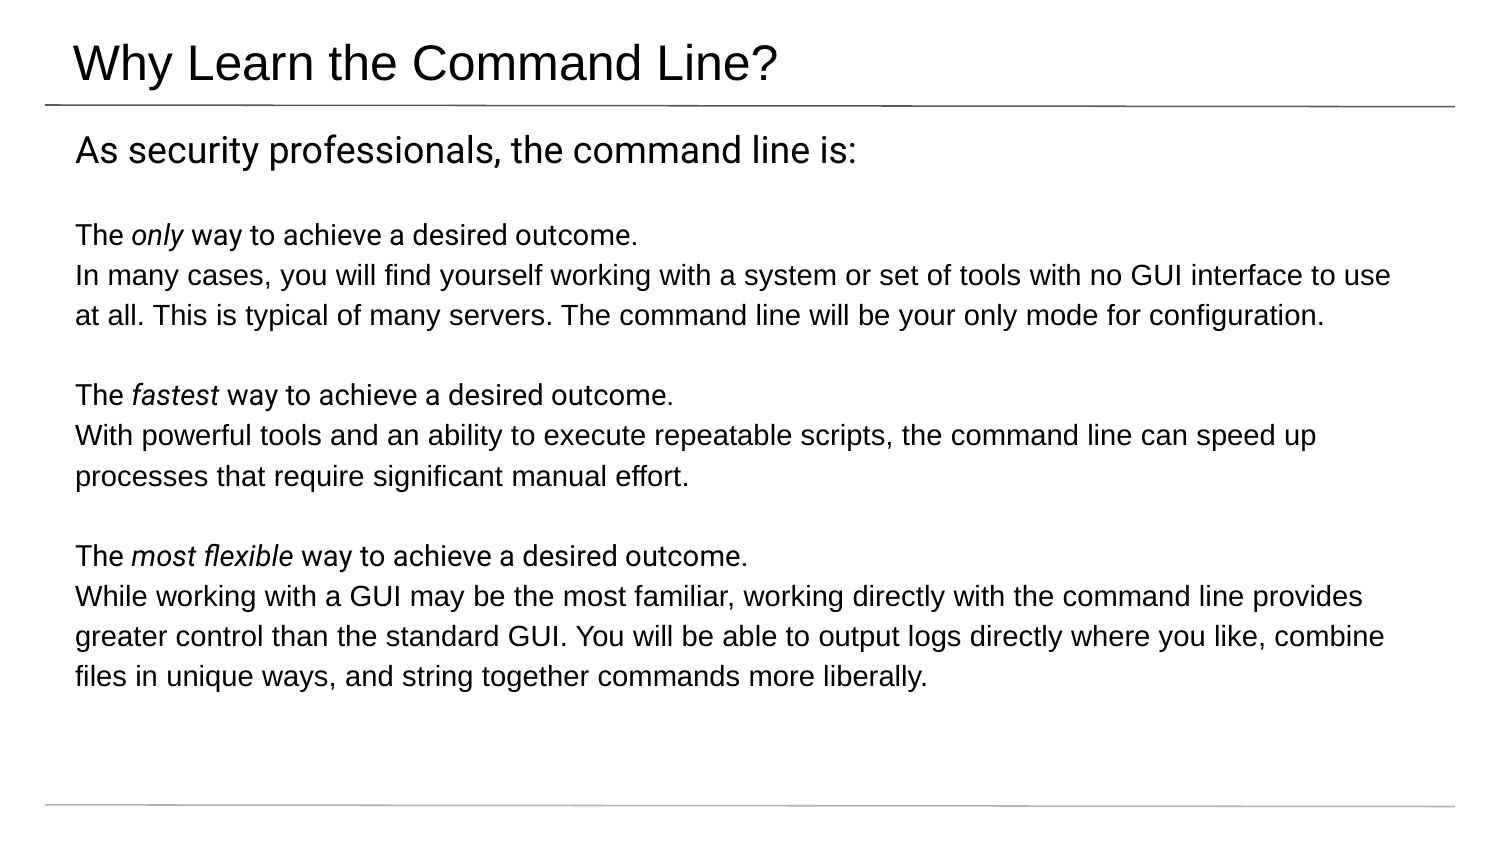

# Why Learn the Command Line?
As security professionals, the command line is:
The only way to achieve a desired outcome.
In many cases, you will find yourself working with a system or set of tools with no GUI interface to use at all. This is typical of many servers. The command line will be your only mode for configuration.

The fastest way to achieve a desired outcome.
With powerful tools and an ability to execute repeatable scripts, the command line can speed up processes that require significant manual effort.

The most flexible way to achieve a desired outcome.
While working with a GUI may be the most familiar, working directly with the command line provides greater control than the standard GUI. You will be able to output logs directly where you like, combine files in unique ways, and string together commands more liberally.